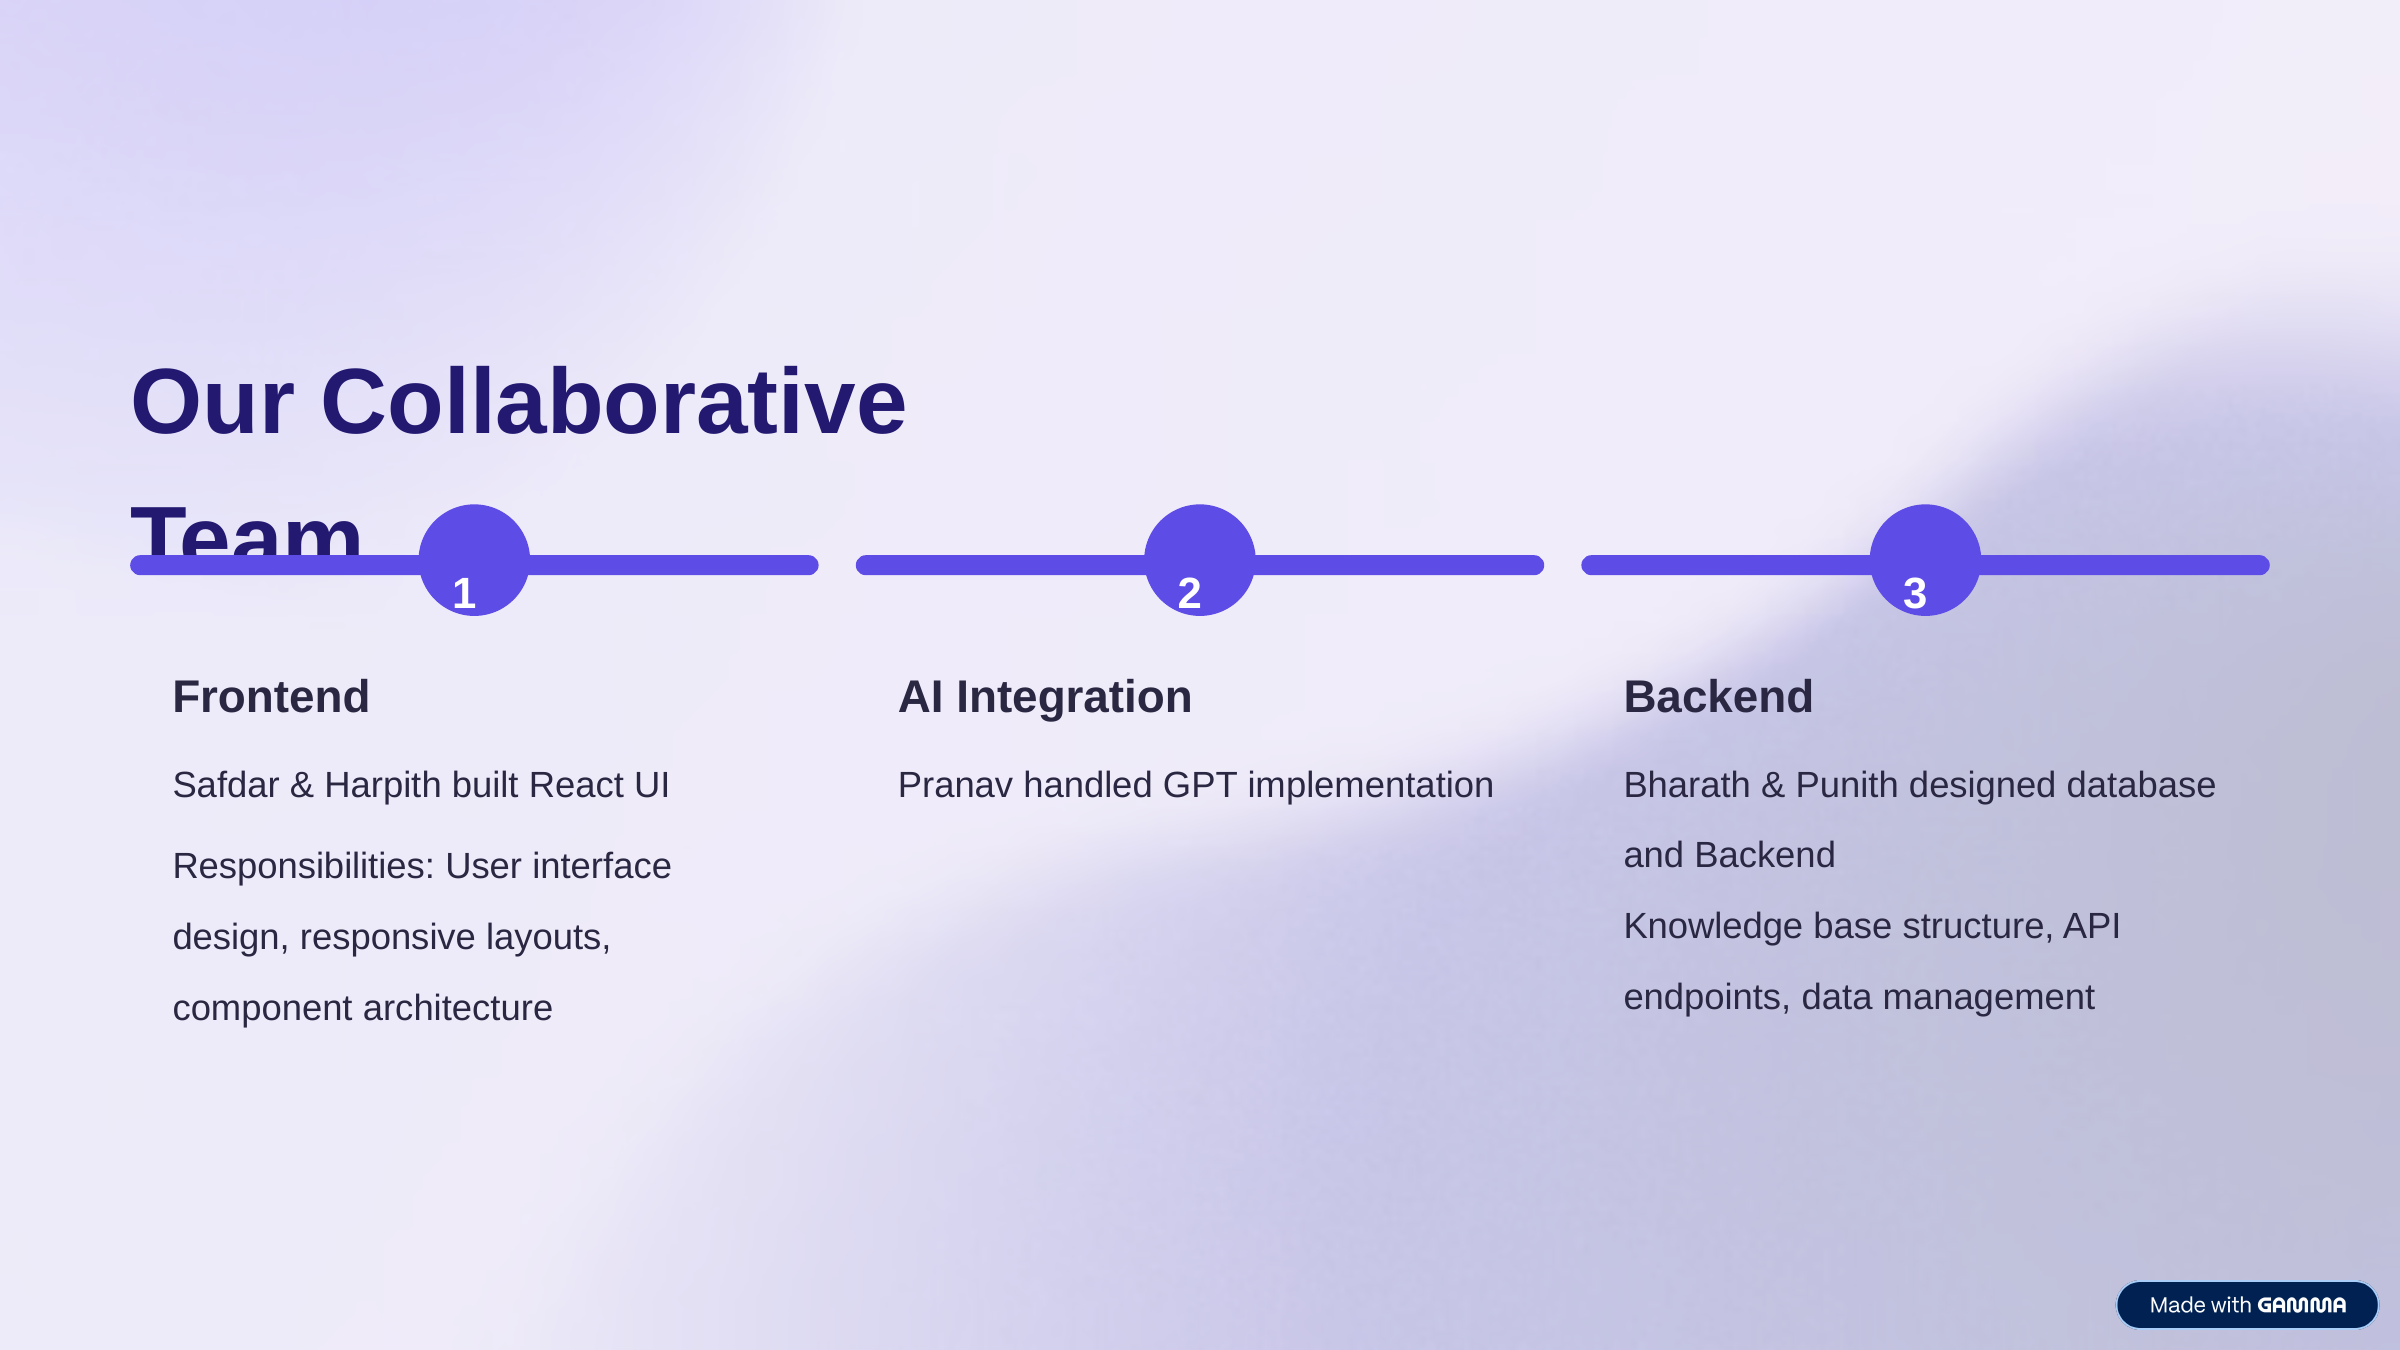

Our Collaborative Team

1
2
3

Frontend
AI Integration
Backend
Safdar & Harpith built React UI
Pranav handled GPT implementation
Bharath & Punith designed database and Backend
Responsibilities: User interface design, responsive layouts, component architecture

Knowledge base structure, API endpoints, data management